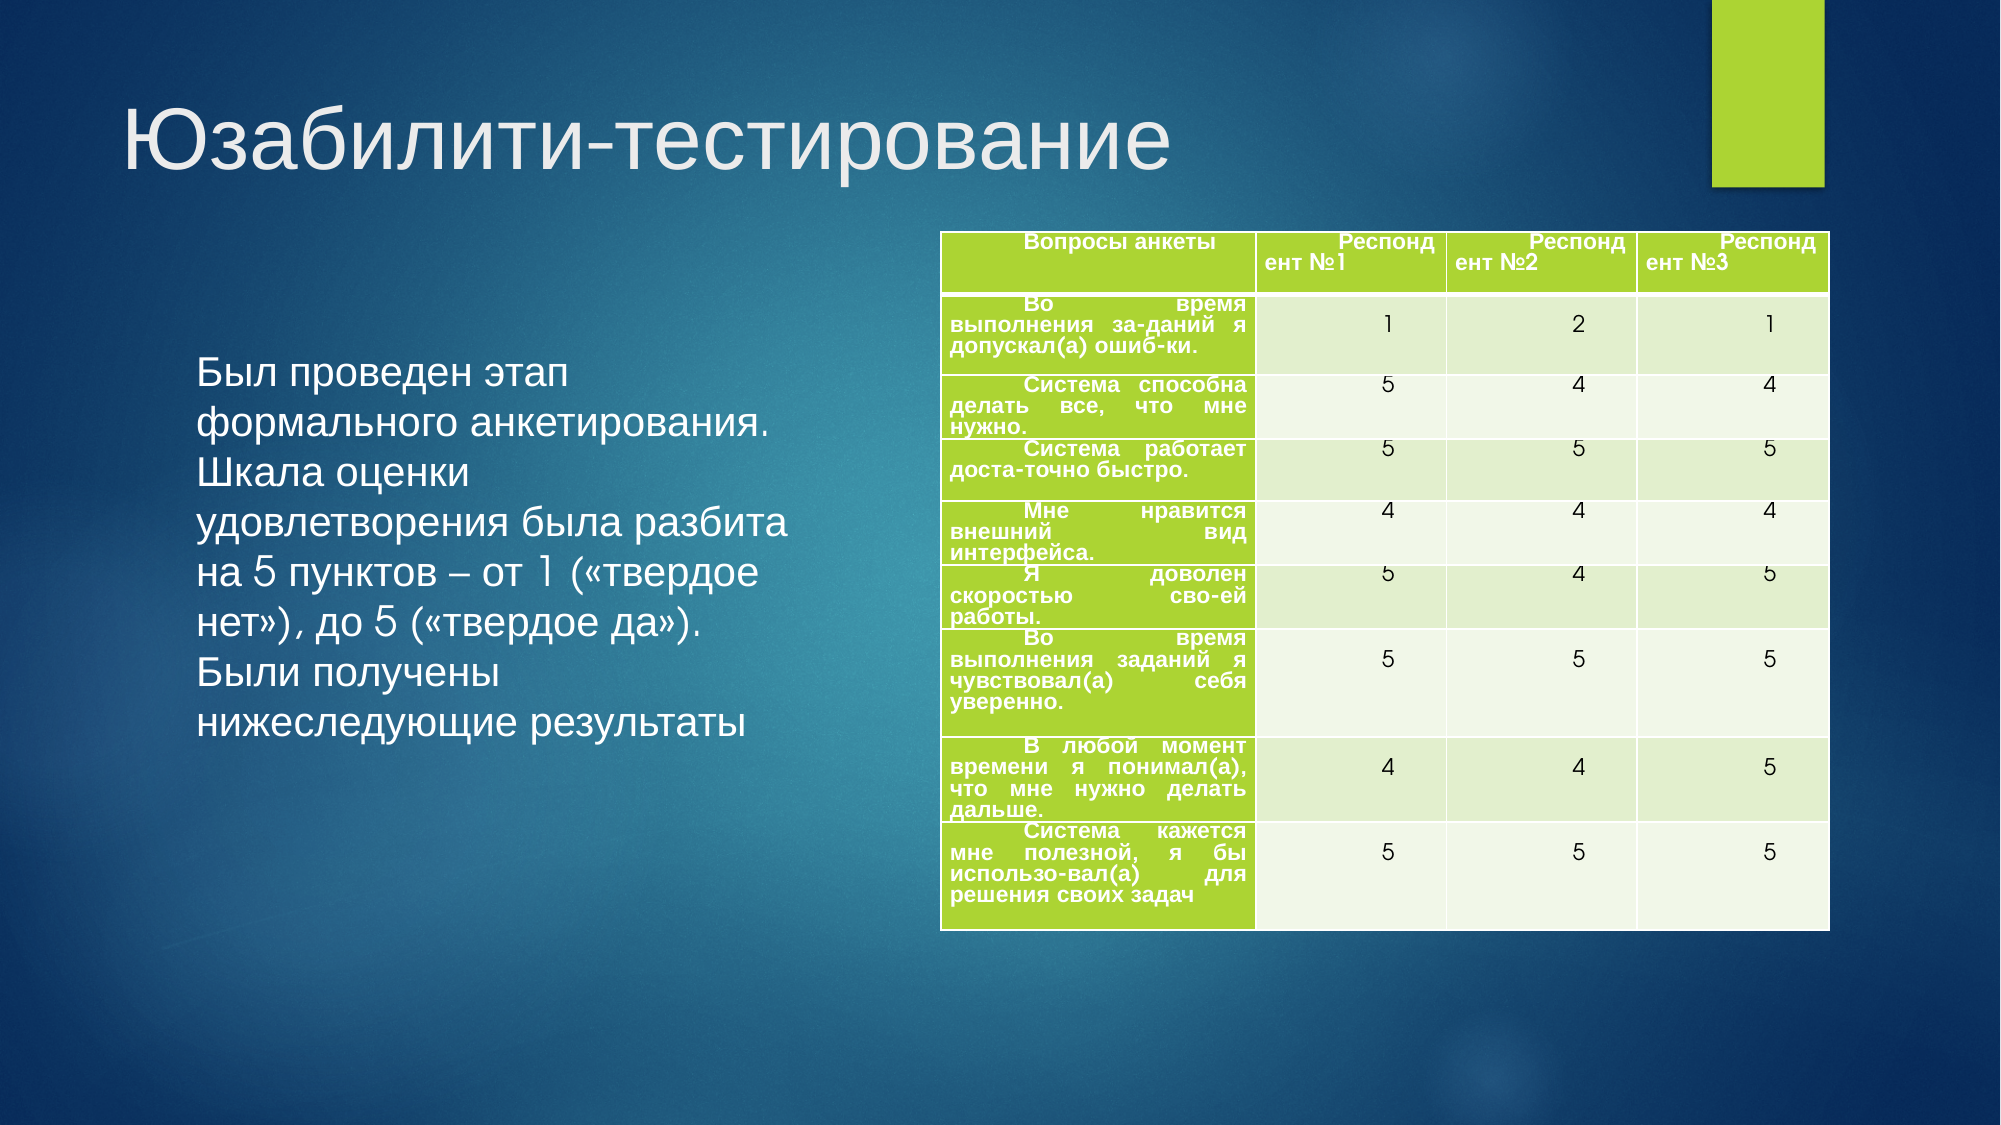

# Юзабилити-тестирование
| Вопросы анкеты | Респондент №1 | Респондент №2 | Респондент №3 |
| --- | --- | --- | --- |
| Во время выполнения за-даний я допускал(а) ошиб-ки. | 1 | 2 | 1 |
| Система способна делать все, что мне нужно. | 5 | 4 | 4 |
| Система работает доста-точно быстро. | 5 | 5 | 5 |
| Мне нравится внешний вид интерфейса. | 4 | 4 | 4 |
| Я доволен скоростью сво-ей работы. | 5 | 4 | 5 |
| Во время выполнения заданий я чувствовал(а) себя уверенно. | 5 | 5 | 5 |
| В любой момент времени я понимал(а), что мне нужно делать дальше. | 4 | 4 | 5 |
| Система кажется мне полезной, я бы использо-вал(а) для решения своих задач | 5 | 5 | 5 |
Был проведен этап формального анкетирования. Шкала оценки удовлетворения была разбита на 5 пунктов – от 1 («твердое нет»), до 5 («твердое да»). Были получены нижеследующие результаты